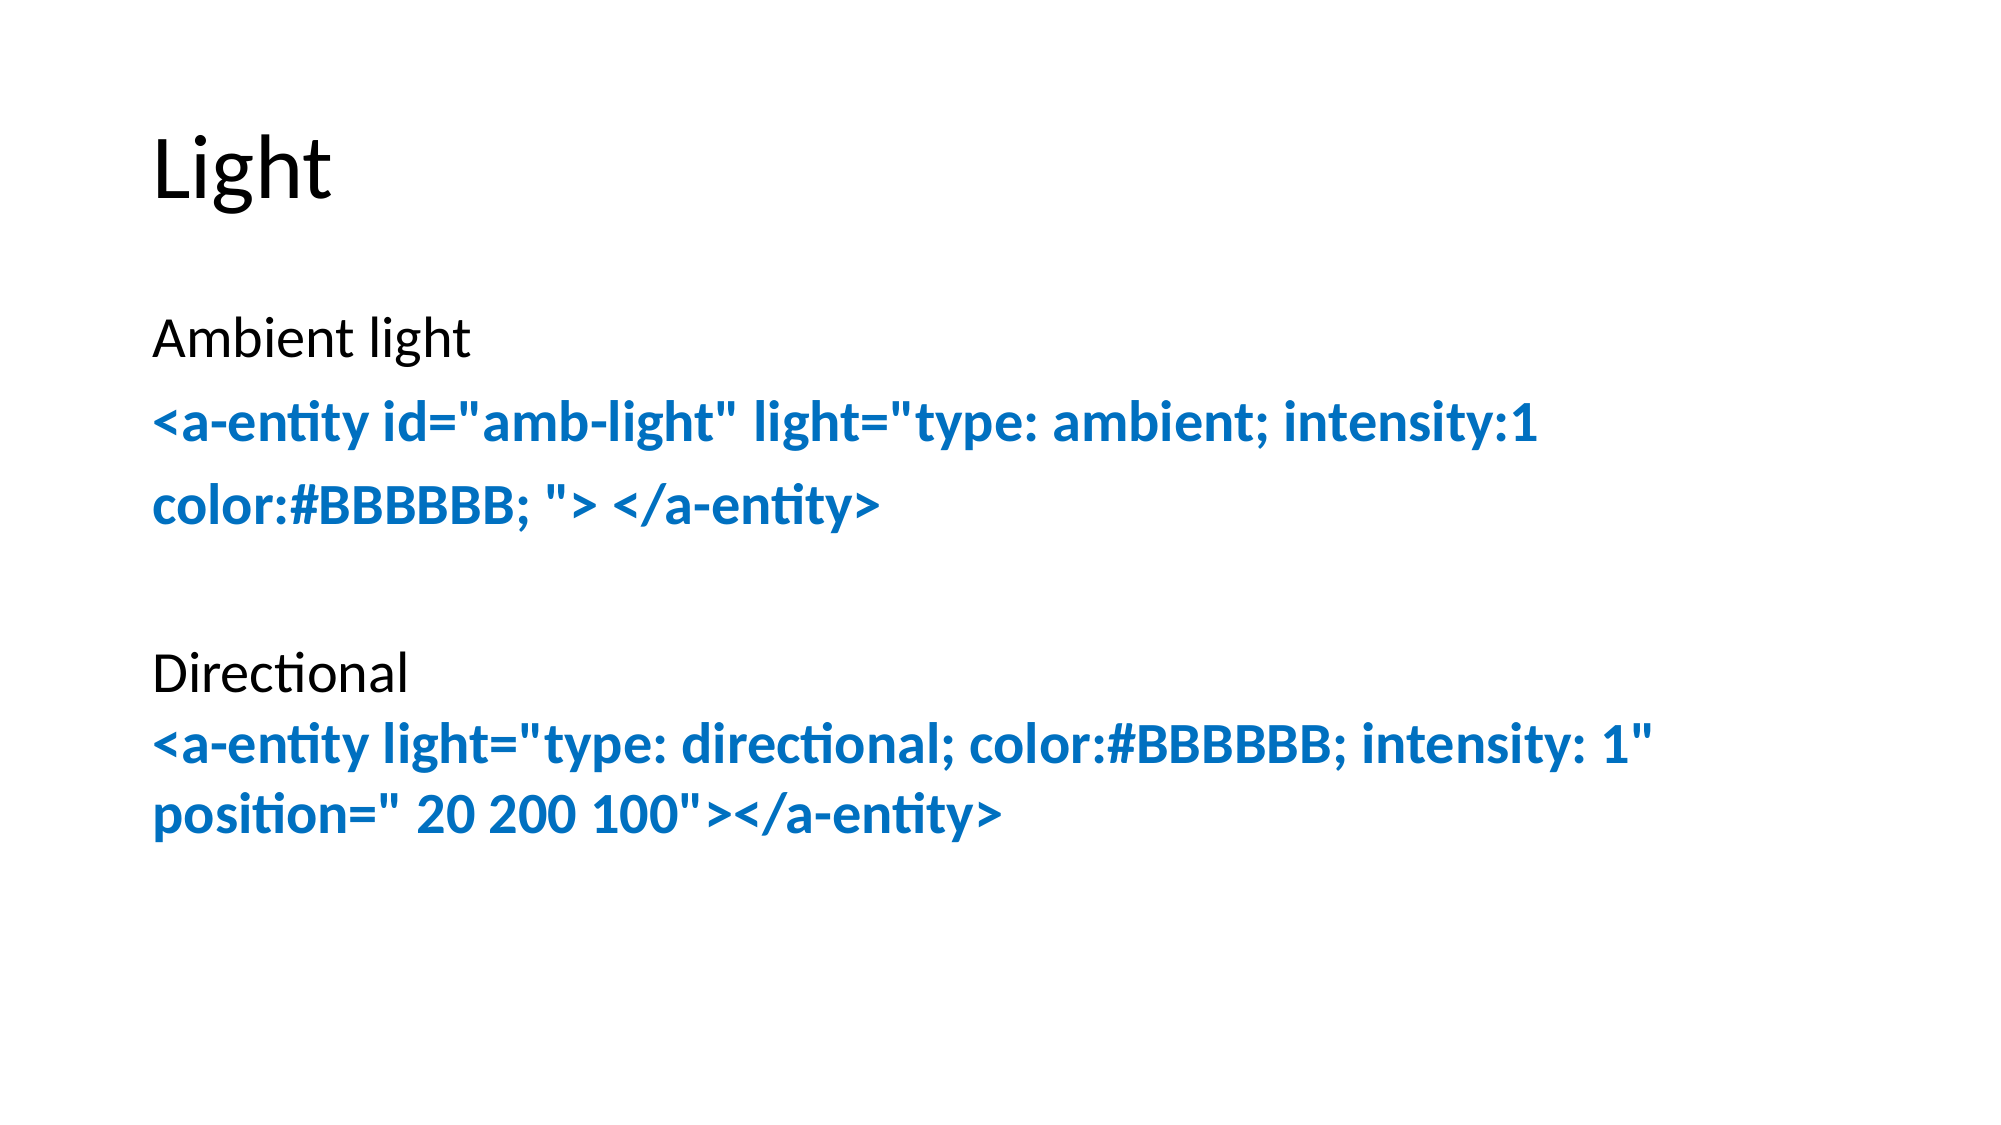

# Light
Ambient light
<a-entity id="amb-light" light="type: ambient; intensity:1
color:#BBBBBB; "> </a-entity>

Directional
<a-entity light="type: directional; color:#BBBBBB; intensity: 1"
position=" 20 200 100"></a-entity>